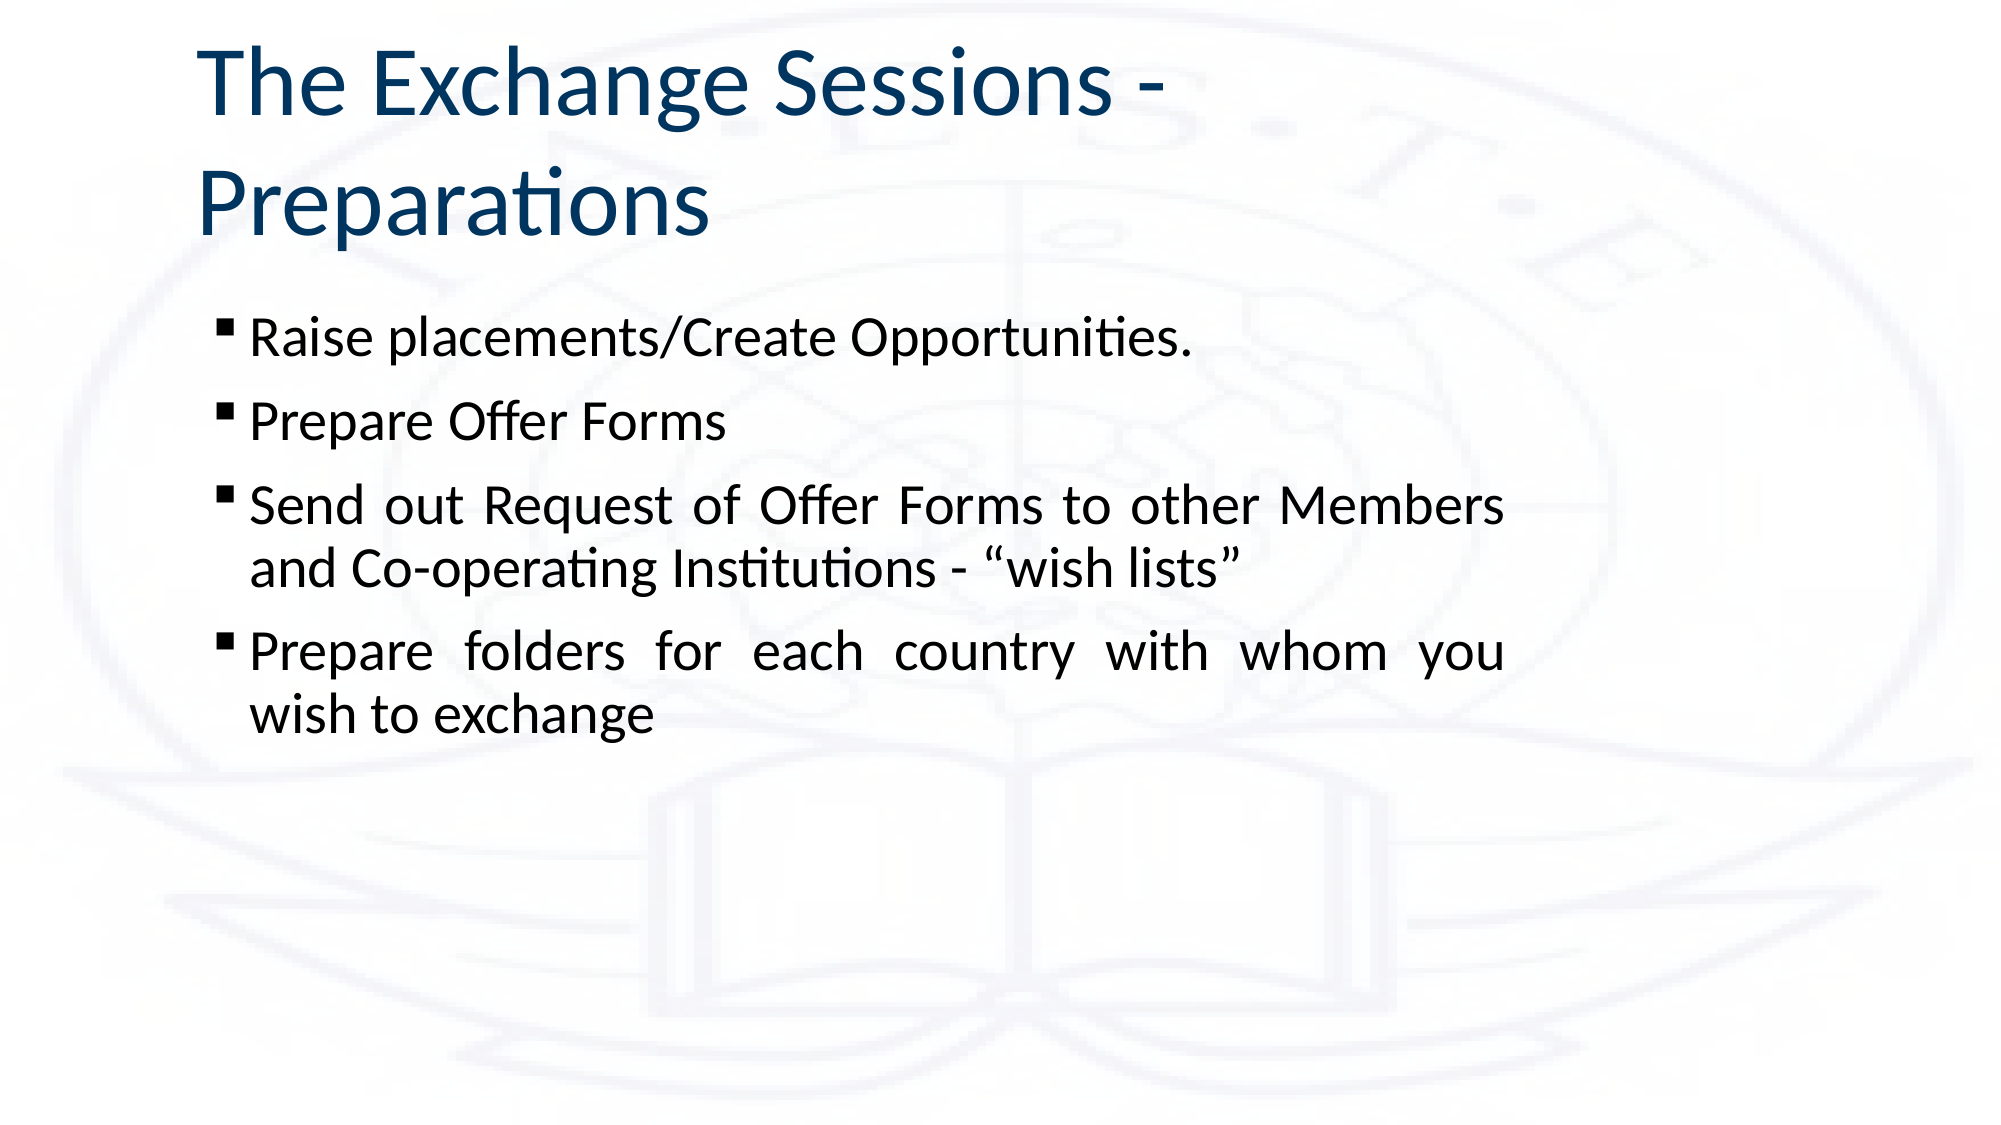

The Exchange Sessions - Preparations

Raise placements/Create Opportunities.
Prepare Offer Forms
Send out Request of Offer Forms to other Members and Co-operating Institutions - “wish lists”
Prepare folders for each country with whom you wish to exchange